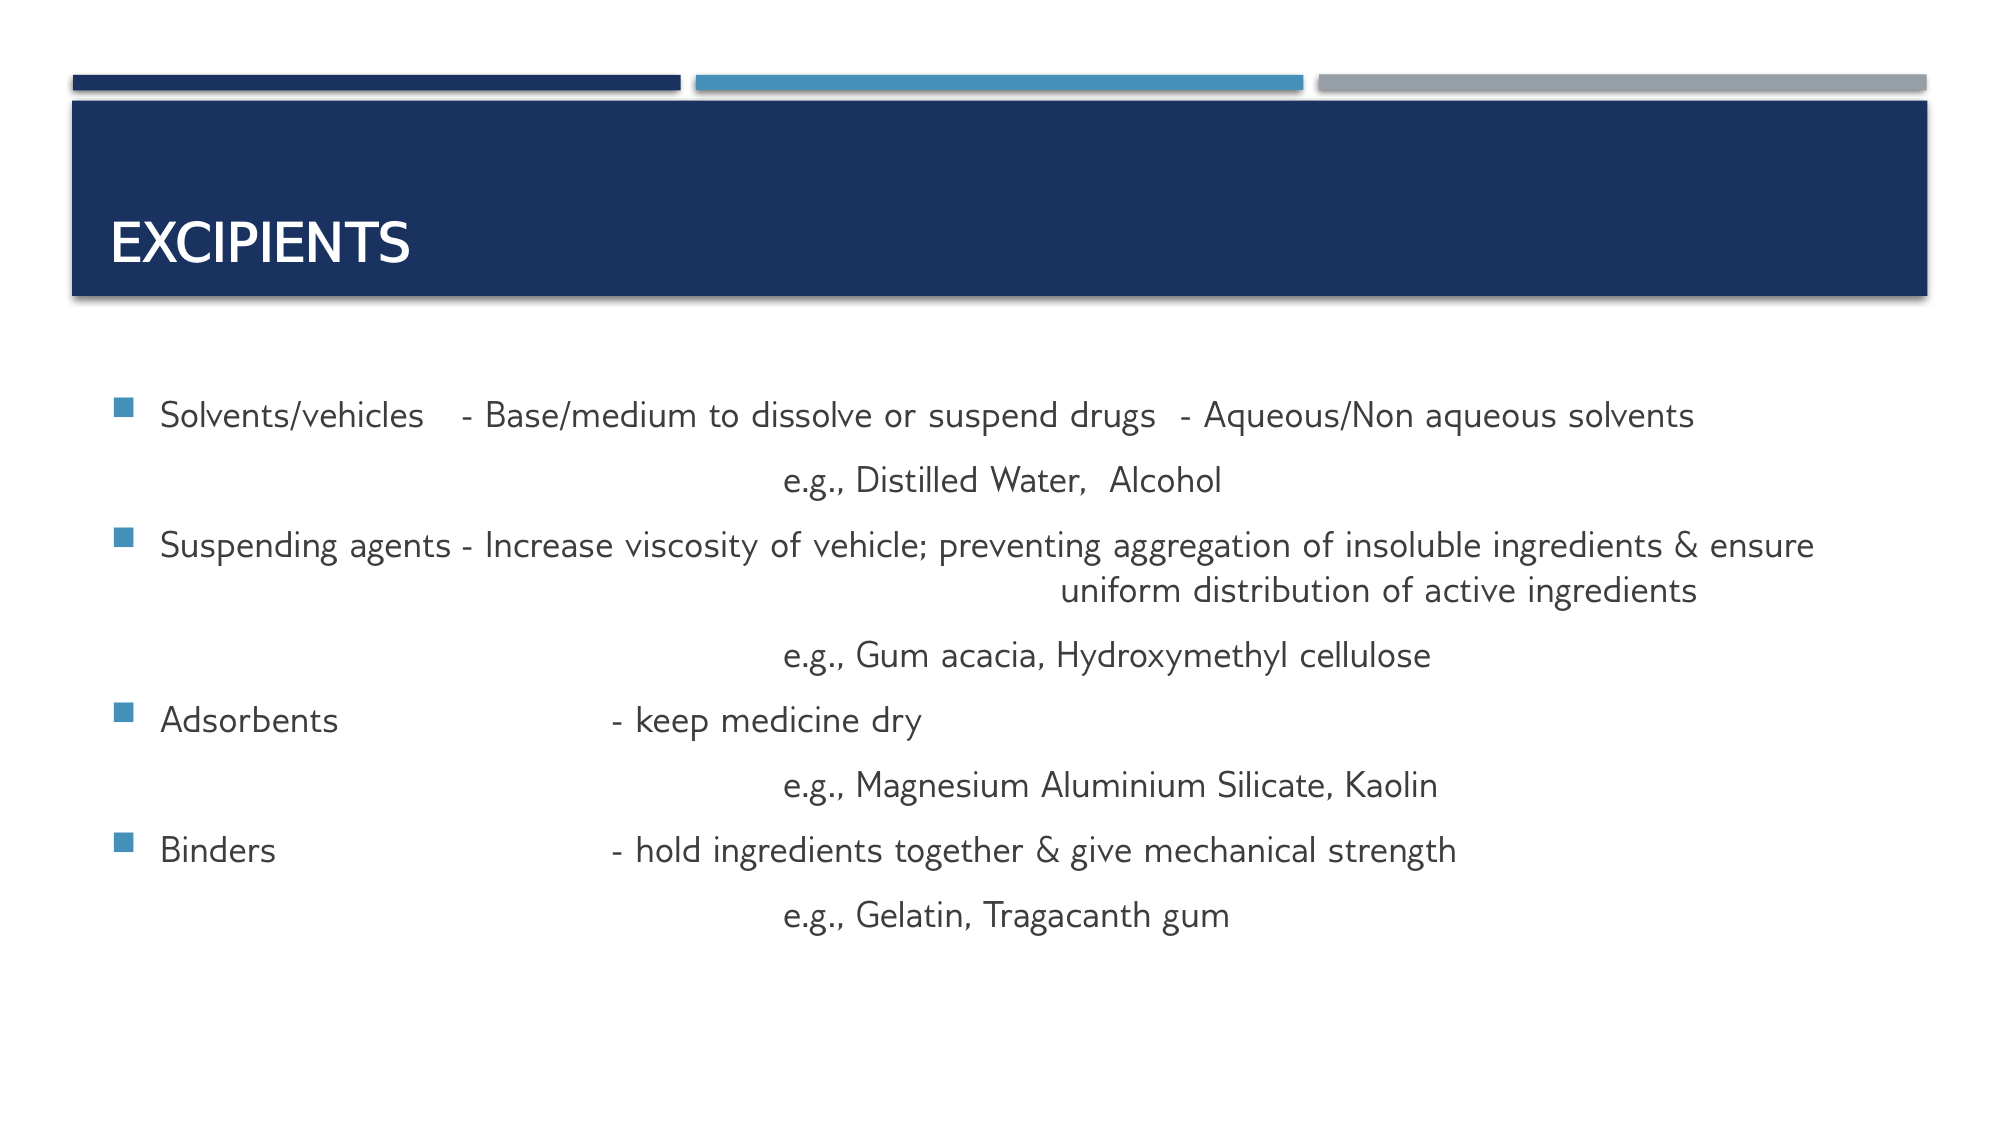

# EXCIPIENTS
Solvents/vehicles	- Base/medium to dissolve or suspend drugs  - Aqueous/Non aqueous solvents
		e.g., Distilled Water,  Alcohol
Suspending agents	- Increase viscosity of vehicle; preventing aggregation of insoluble ingredients & ensure 						uniform distribution of active ingredients
		e.g., Gum acacia, Hydroxymethyl cellulose
Adsorbents		- keep medicine dry
		e.g., Magnesium Aluminium Silicate, Kaolin
Binders			- hold ingredients together & give mechanical strength
		e.g., Gelatin, Tragacanth gum